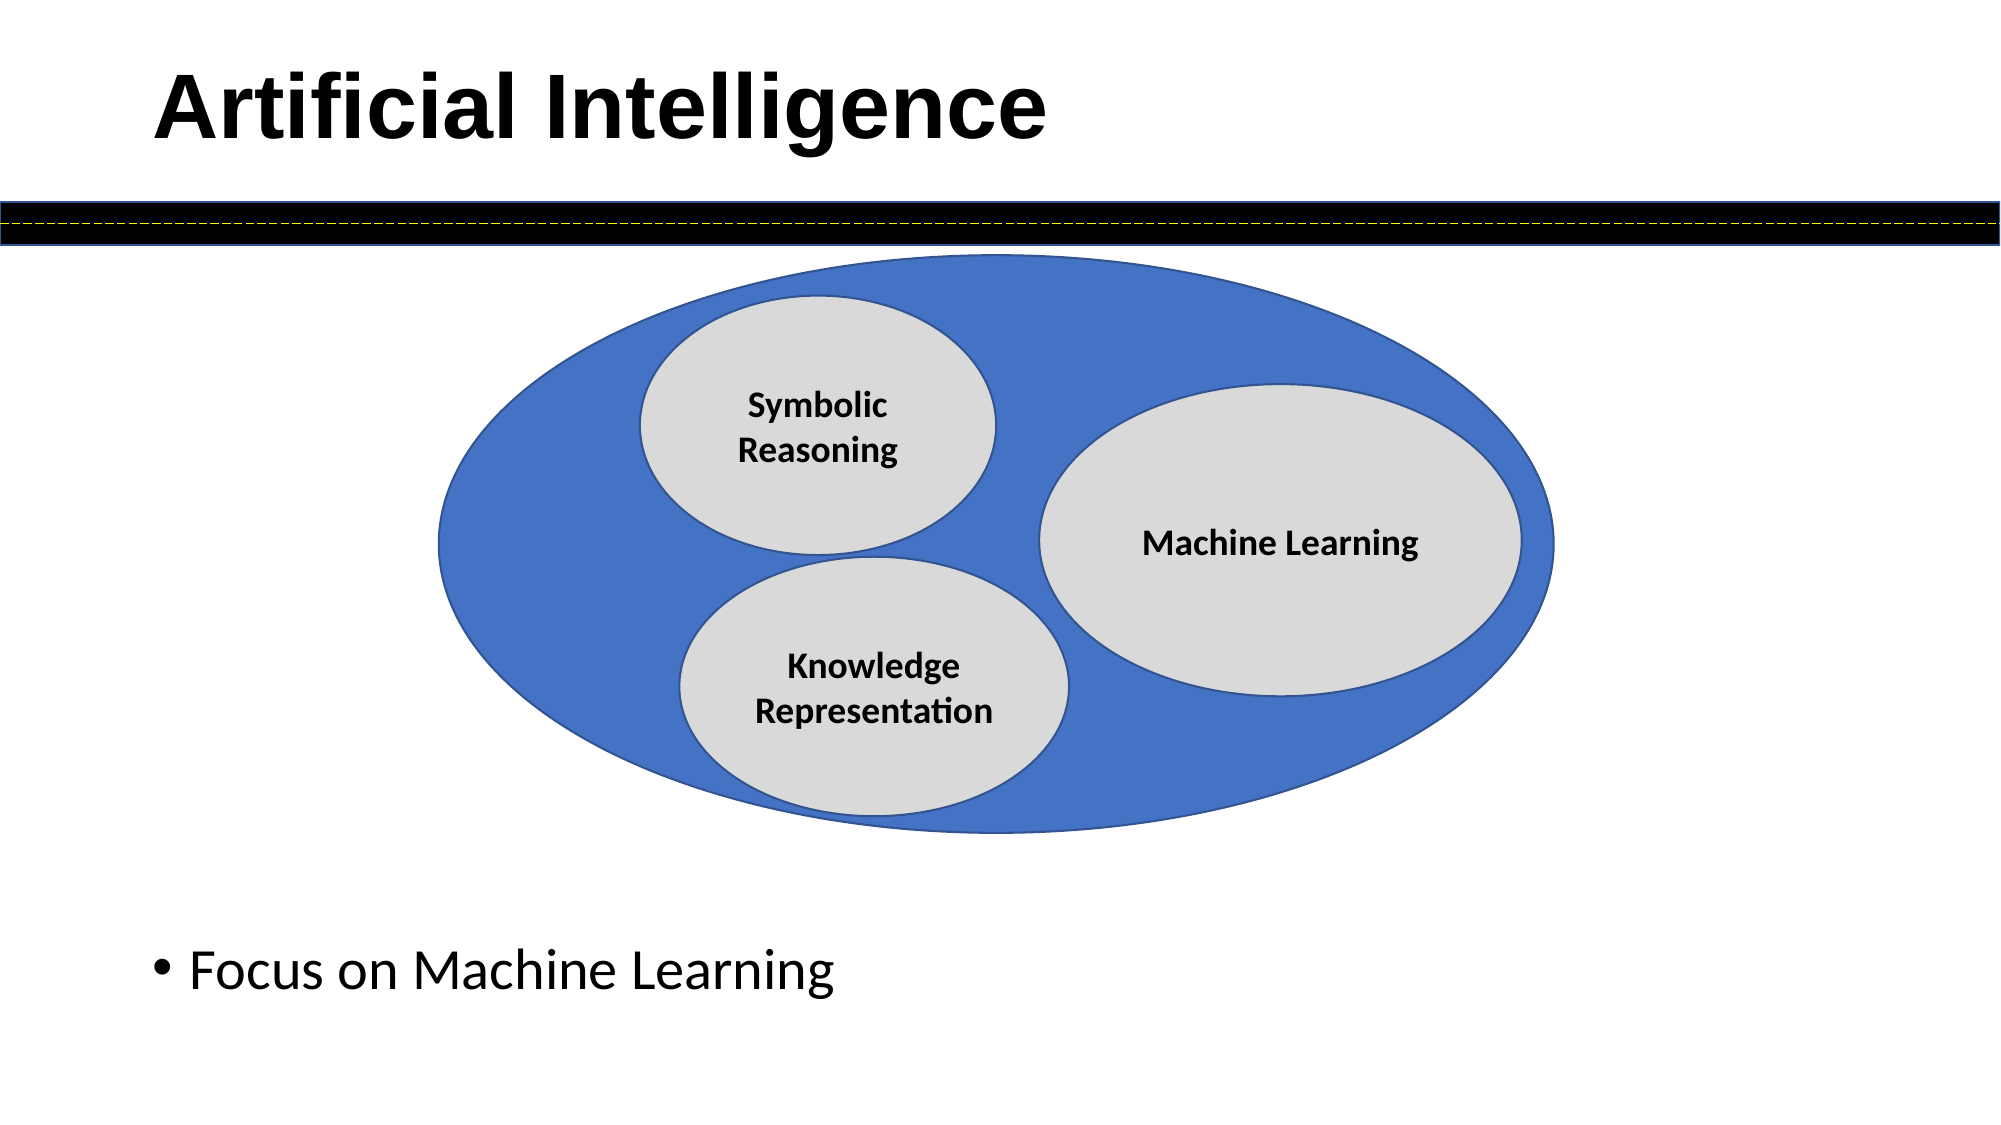

# Artificial Intelligence

Symbolic
Reasoning
Machine Learning
Knowledge
Representation
Focus on Machine Learning